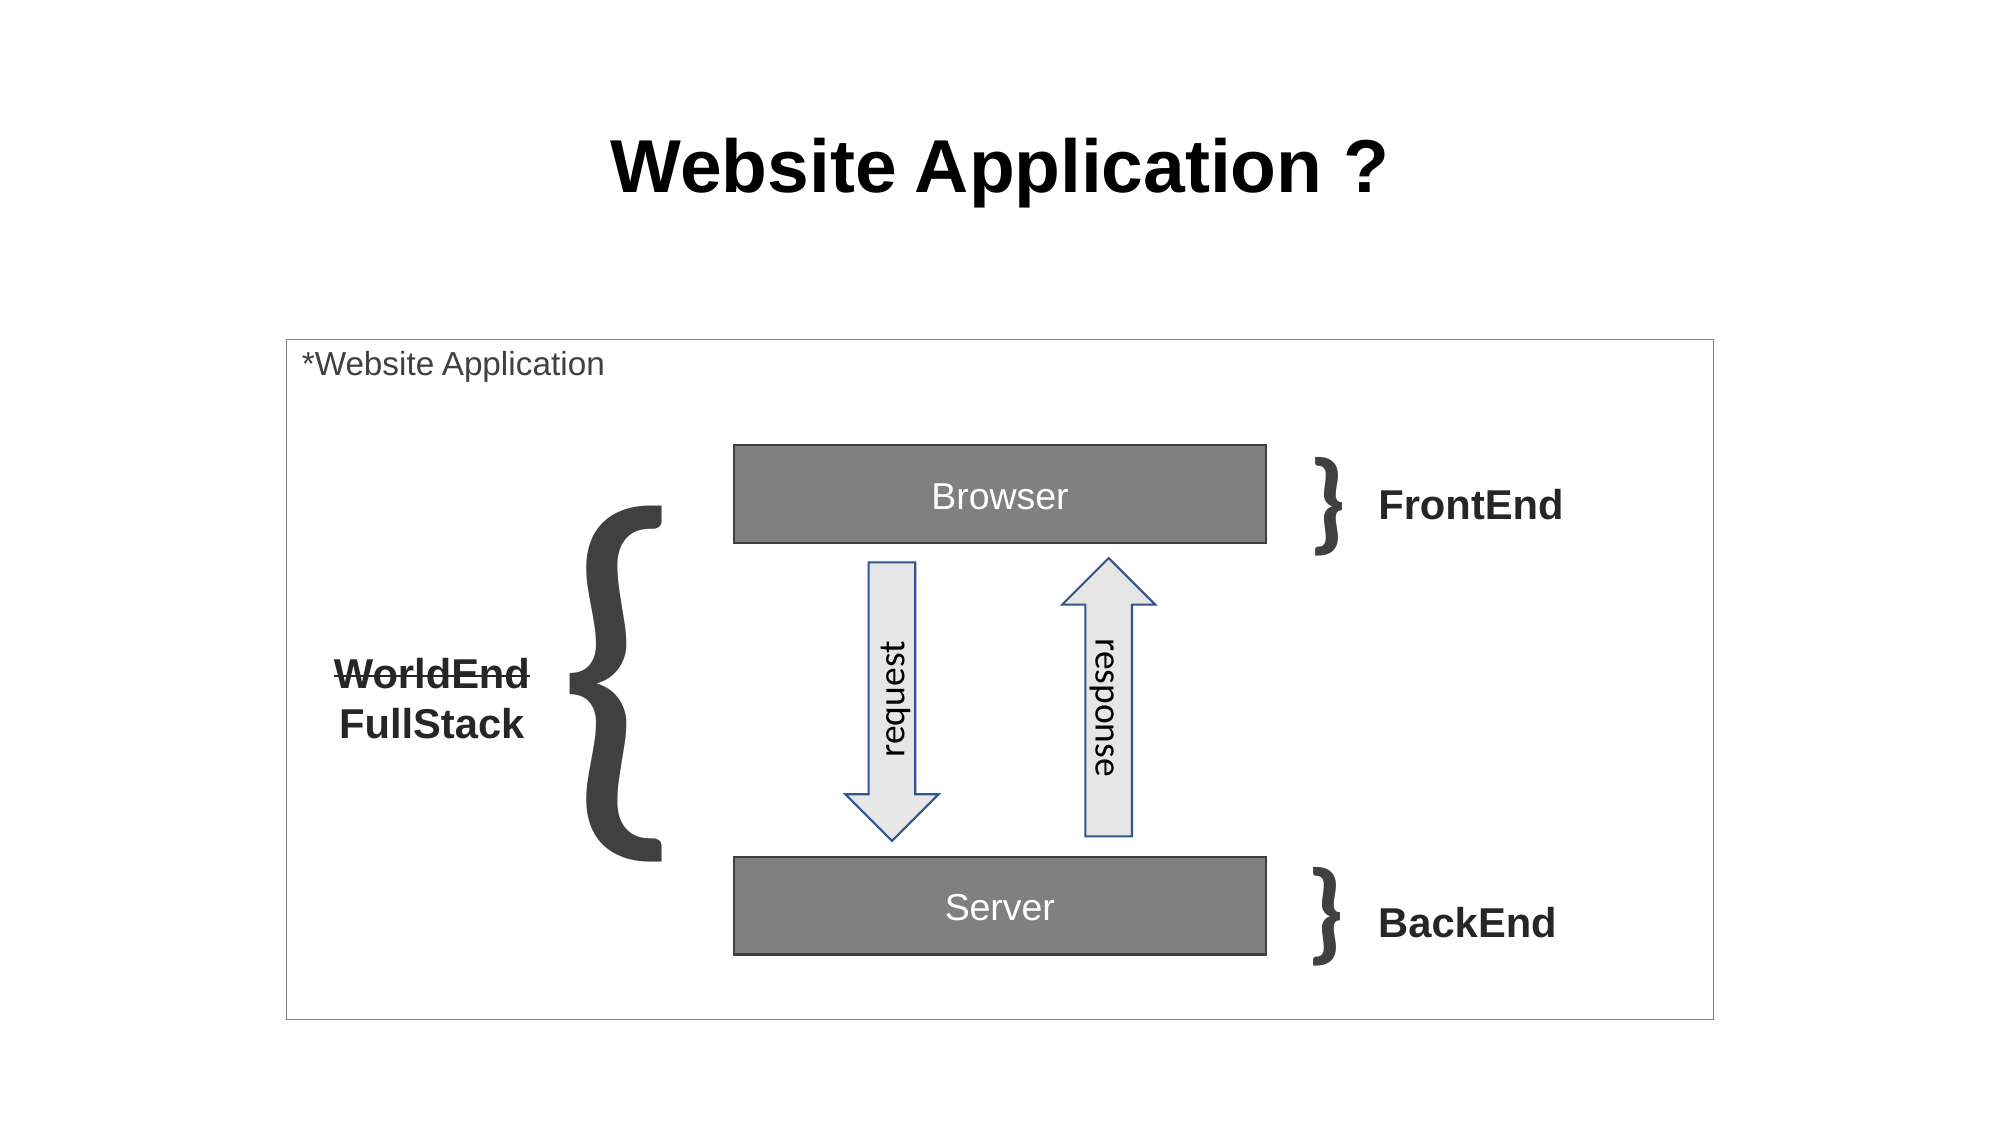

# Website Application ?
*Website Application
}
Browser
}
FrontEnd

WorldEnd
FullStack
request
response
}
Server
BackEnd